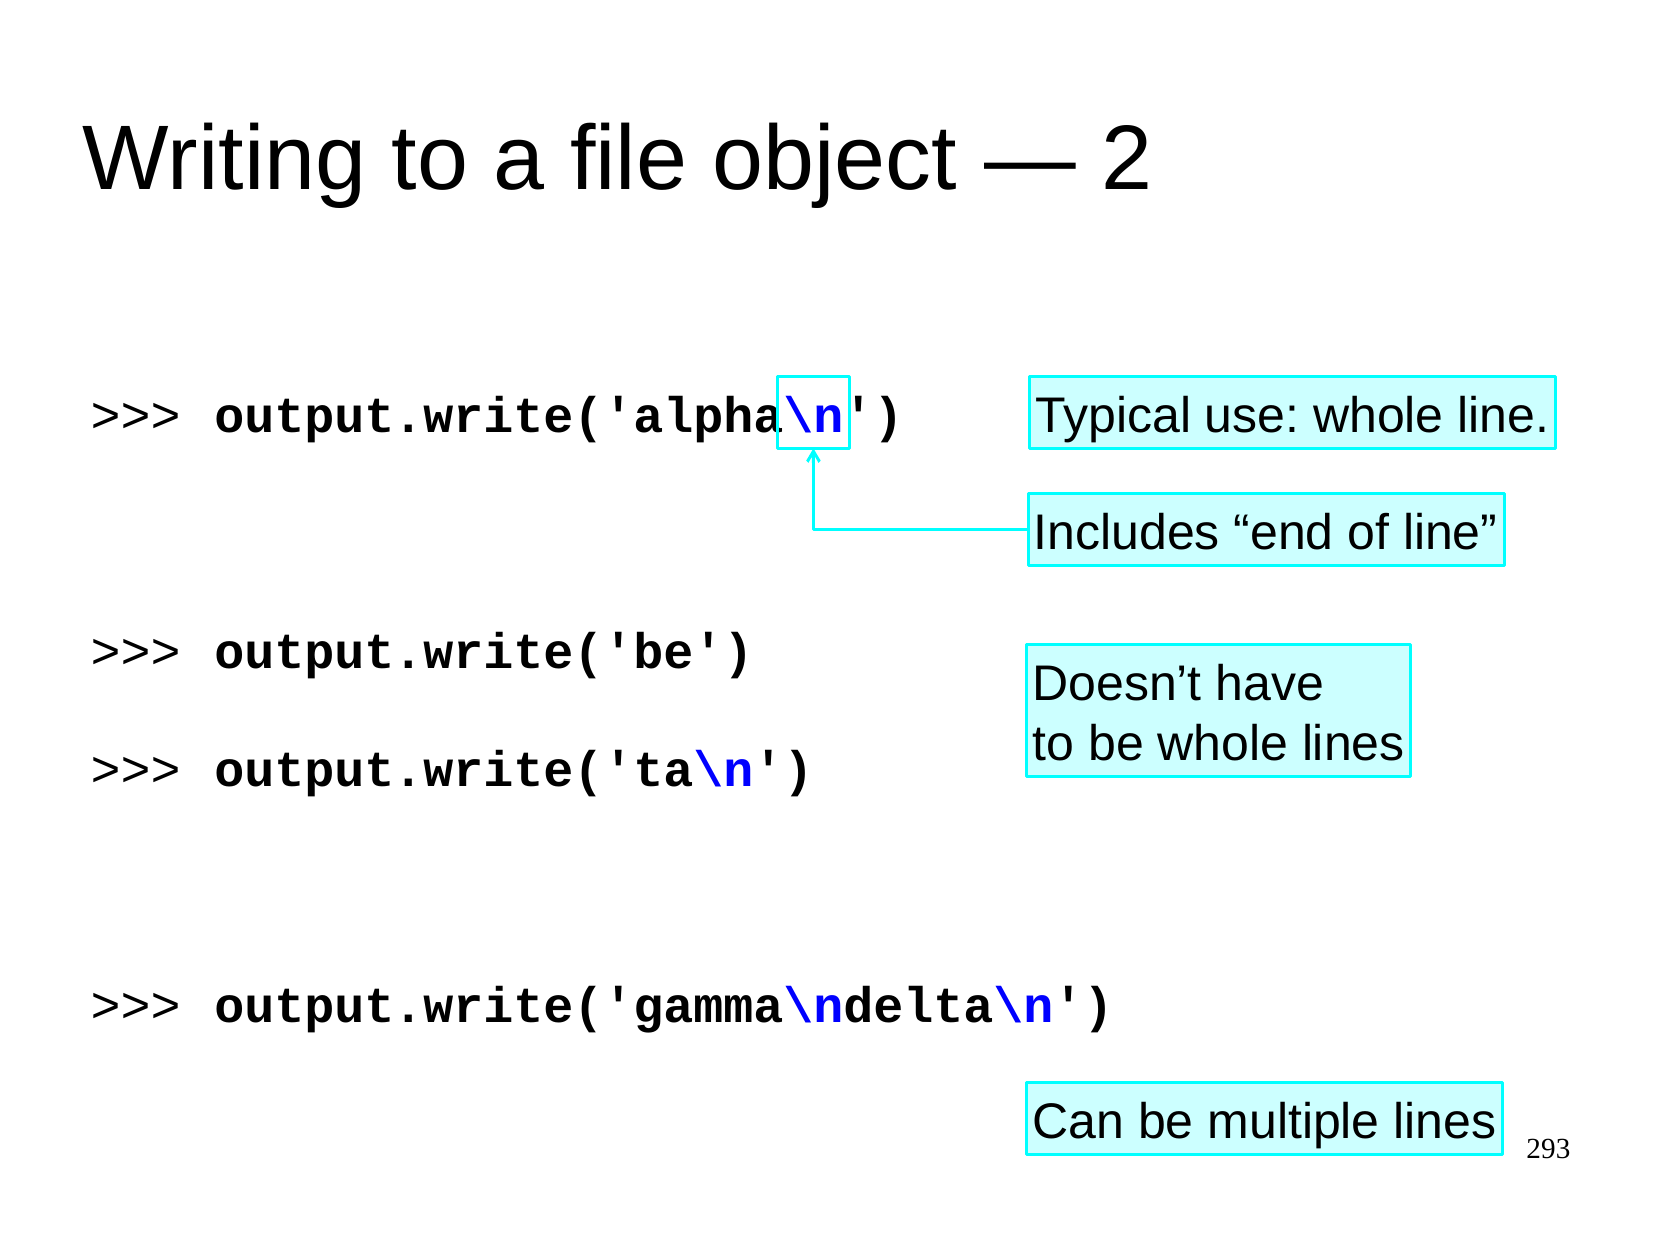

Writing to a file object ― 2
>>>
output
.write
('alpha
\n
')
Typical use: whole line.
Includes “end of line”
>>>
output
.write
('be')
Doesn’t have
to be whole lines
>>>
output
.write
('ta\n')
>>>
output
.write
('gamma\ndelta\n')
Can be multiple lines
293